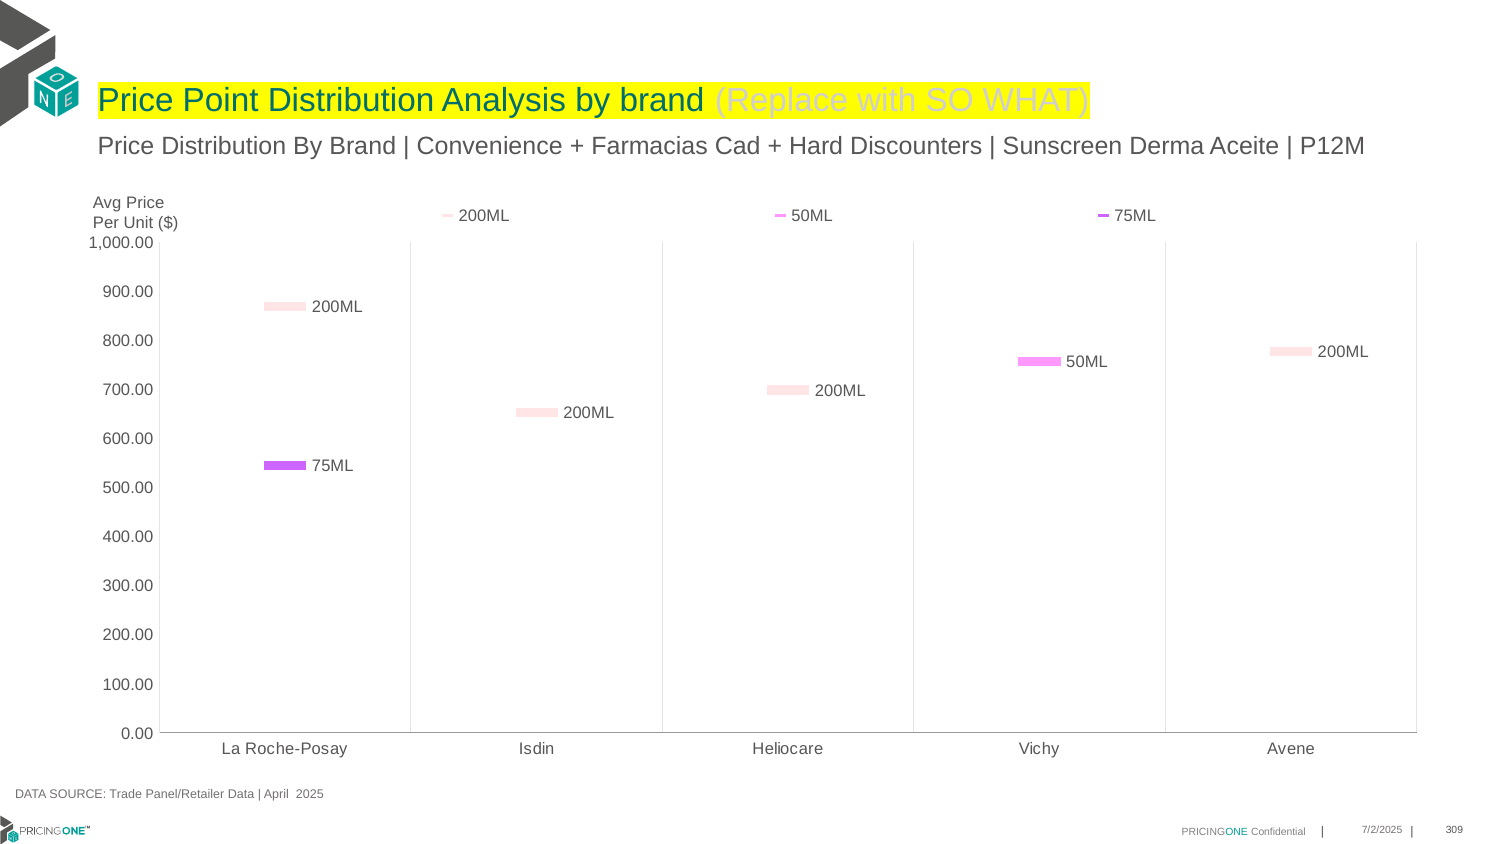

# Price Point Distribution Analysis by brand (Replace with SO WHAT)
Price Distribution By Brand | Convenience + Farmacias Cad + Hard Discounters | Sunscreen Derma Aceite | P12M

### Chart

| Category | 200ML | 50ML | 75ML |
|---|---|---|---|
| La Roche-Posay | 868.6372 | None | 544.5825 |
| Isdin | 652.1141 | None | None |
| Heliocare | 698.2775 | None | None |
| Vichy | None | 756.6142 | None |
| Avene | 776.7539 | None | None |
Avg Price
Per Unit ($)
DATA SOURCE: Trade Panel/Retailer Data | April  2025
7/2/2025
309